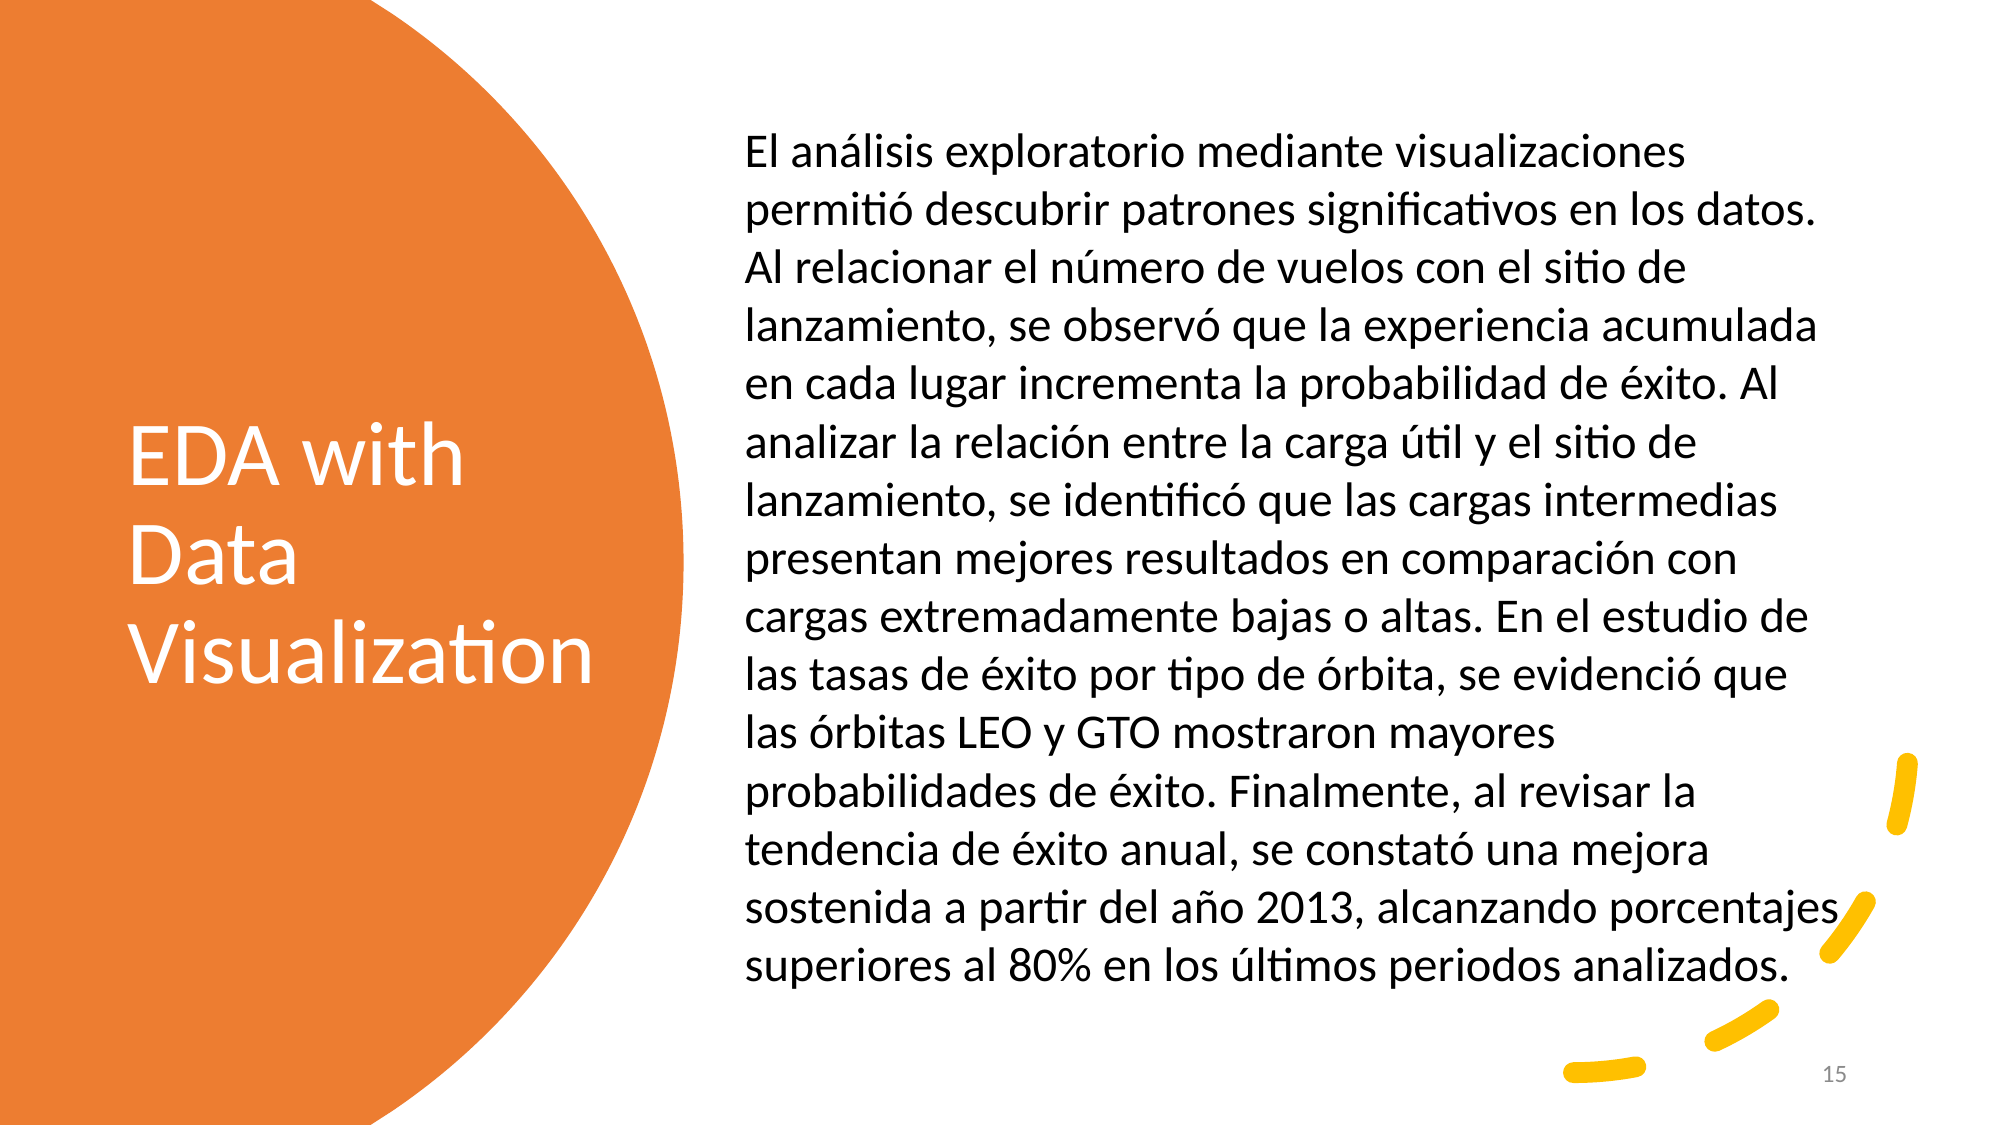

El análisis exploratorio mediante visualizaciones permitió descubrir patrones significativos en los datos. Al relacionar el número de vuelos con el sitio de lanzamiento, se observó que la experiencia acumulada en cada lugar incrementa la probabilidad de éxito. Al analizar la relación entre la carga útil y el sitio de lanzamiento, se identificó que las cargas intermedias presentan mejores resultados en comparación con cargas extremadamente bajas o altas. En el estudio de las tasas de éxito por tipo de órbita, se evidenció que las órbitas LEO y GTO mostraron mayores probabilidades de éxito. Finalmente, al revisar la tendencia de éxito anual, se constató una mejora sostenida a partir del año 2013, alcanzando porcentajes superiores al 80% en los últimos periodos analizados.
EDA with Data Visualization

15